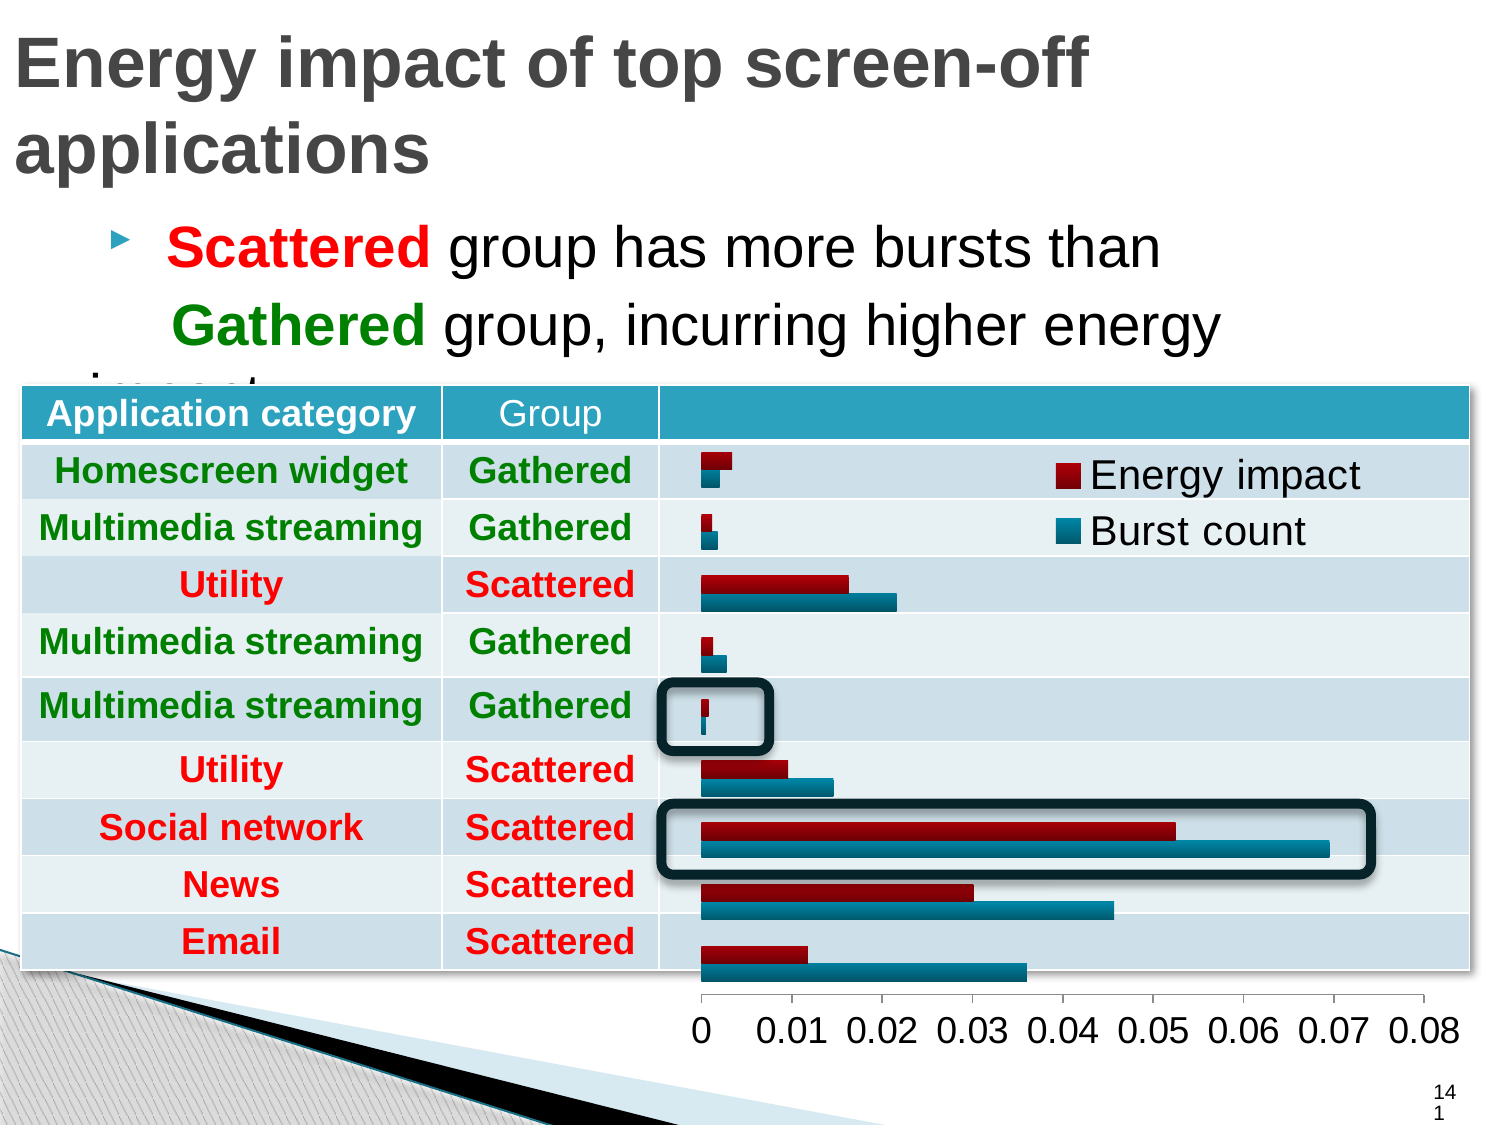

# Energy impact of top screen-off applications
 Scattered group has more bursts than
     Gathered group, incurring higher energy impact
| Application category | Group |  |
| --- | --- | --- |
| Homescreen widget | Gathered |  |
| Multimedia streaming | Gathered |  |
| Utility | Scattered |  |
| Multimedia streaming | Gathered |  |
| Multimedia streaming | Gathered |  |
| Utility | Scattered |  |
| Social network | Scattered |  |
| News | Scattered |  |
| Email | Scattered |  |

### Chart

| Category | Burst count | Energy impact |
|---|---|---|
| App 9 (Gathered) | 0.0360263004288796 | 0.0118 |
| App 8 (Gathered) | 0.0456954752974953 | 0.0301 |
| App 7 (Gathered) | 0.0695183275435548 | 0.0525 |
| App 6 (Gathered) | 0.0145976875268327 | 0.0096 |
| App 5 (Gathered) | 0.000491826627015422 | 0.0008 |
| App 4 (Gathered) | 0.00278701755308739 | 0.0013 |
| App 3 (Scattered) | 0.0215993860364273 | 0.0163 |
| App 2 (Gathered) | 0.00181019522443176 | 0.0012 |
| App 1 (Gathered) | 0.00201512298568819 | 0.0034 |

141